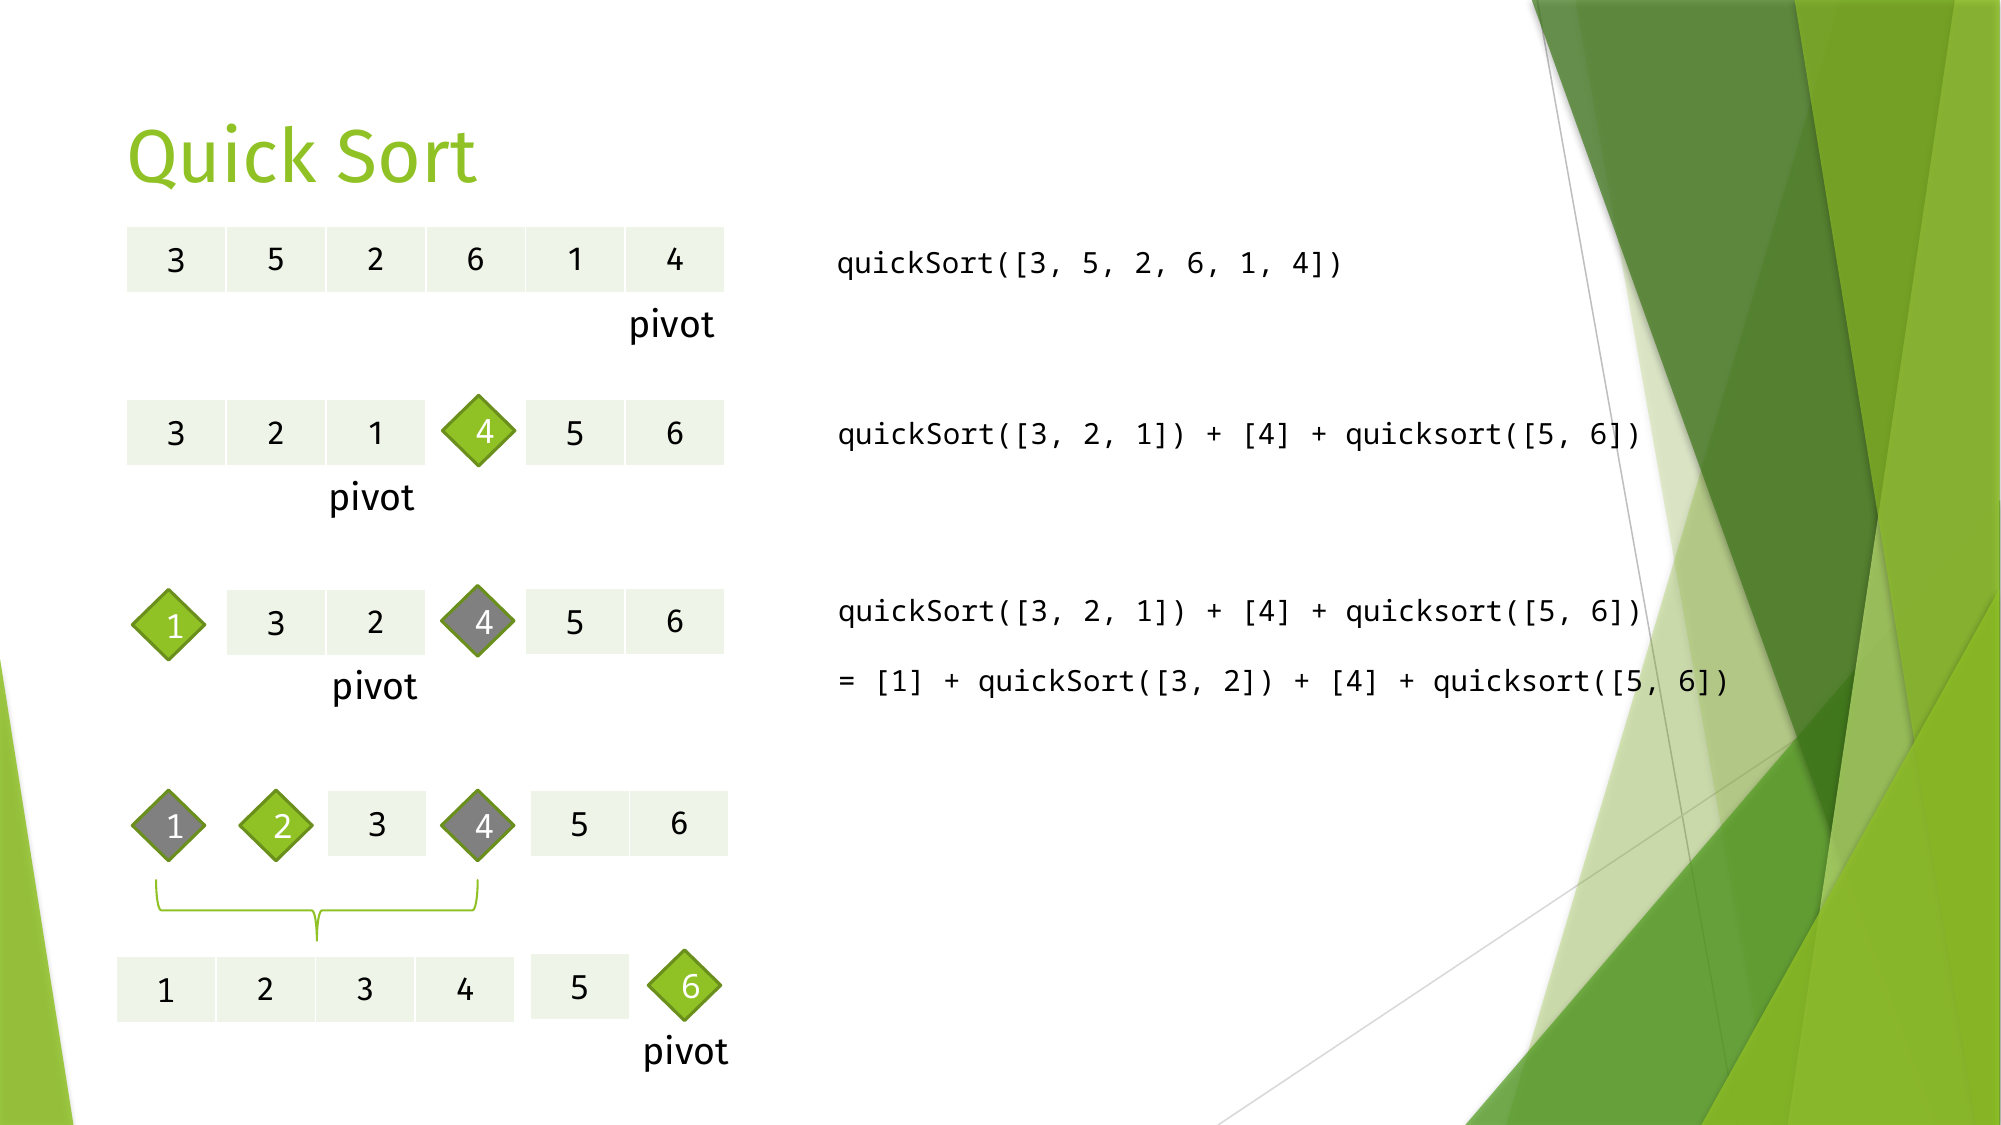

# Quick Sort
| 3 | 5 | 2 | 6 | 1 | 4 |
| --- | --- | --- | --- | --- | --- |
quickSort([3, 5, 2, 6, 1, 4])
pivot
4
| 3 | 2 | 1 |
| --- | --- | --- |
| 5 | 6 |
| --- | --- |
quickSort([3, 2, 1]) + [4] + quicksort([5, 6])
pivot
4
quickSort([3, 2, 1]) + [4] + quicksort([5, 6])

= [1] + quickSort([3, 2]) + [4] + quicksort([5, 6])

| 5 | 6 |
| --- | --- |
1
| 3 | 2 |
| --- | --- |
pivot

1
2
| 3 |
| --- |
4
| 5 | 6 |
| --- | --- |
6
| 5 |
| --- |
| 1 | 2 | 3 | 4 |
| --- | --- | --- | --- |
pivot